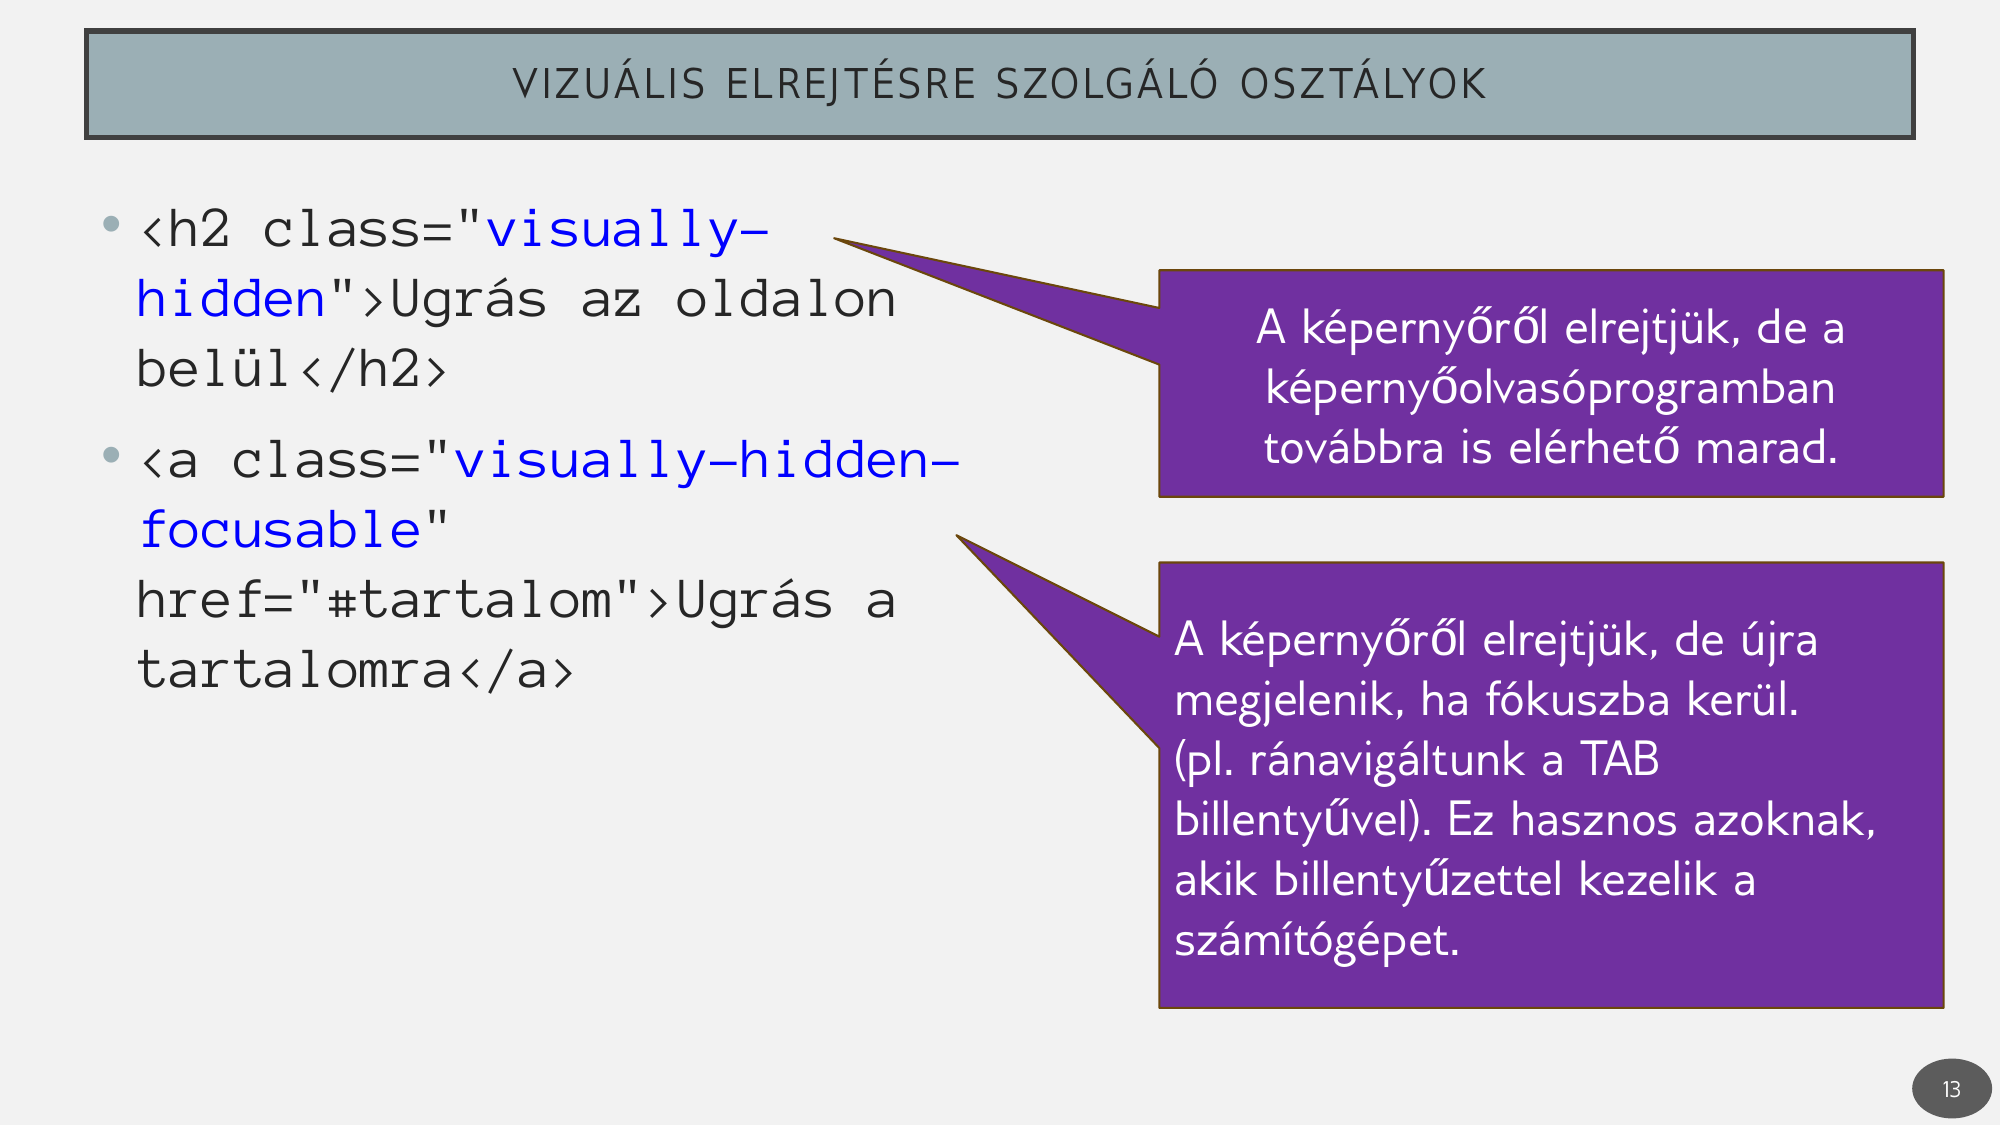

# Vizuális elrejtésre szolgáló osztályok
<h2 class="visually-hidden">Ugrás az oldalon belül</h2>
<a class="visually-hidden-focusable" href="#tartalom">Ugrás a tartalomra</a>
A képernyőről elrejtjük, de a képernyőolvasóprogramban továbbra is elérhető marad.
A képernyőről elrejtjük, de újra megjelenik, ha fókuszba kerül.
(pl. ránavigáltunk a TAB billentyűvel). Ez hasznos azoknak, akik billentyűzettel kezelik a számítógépet.
13